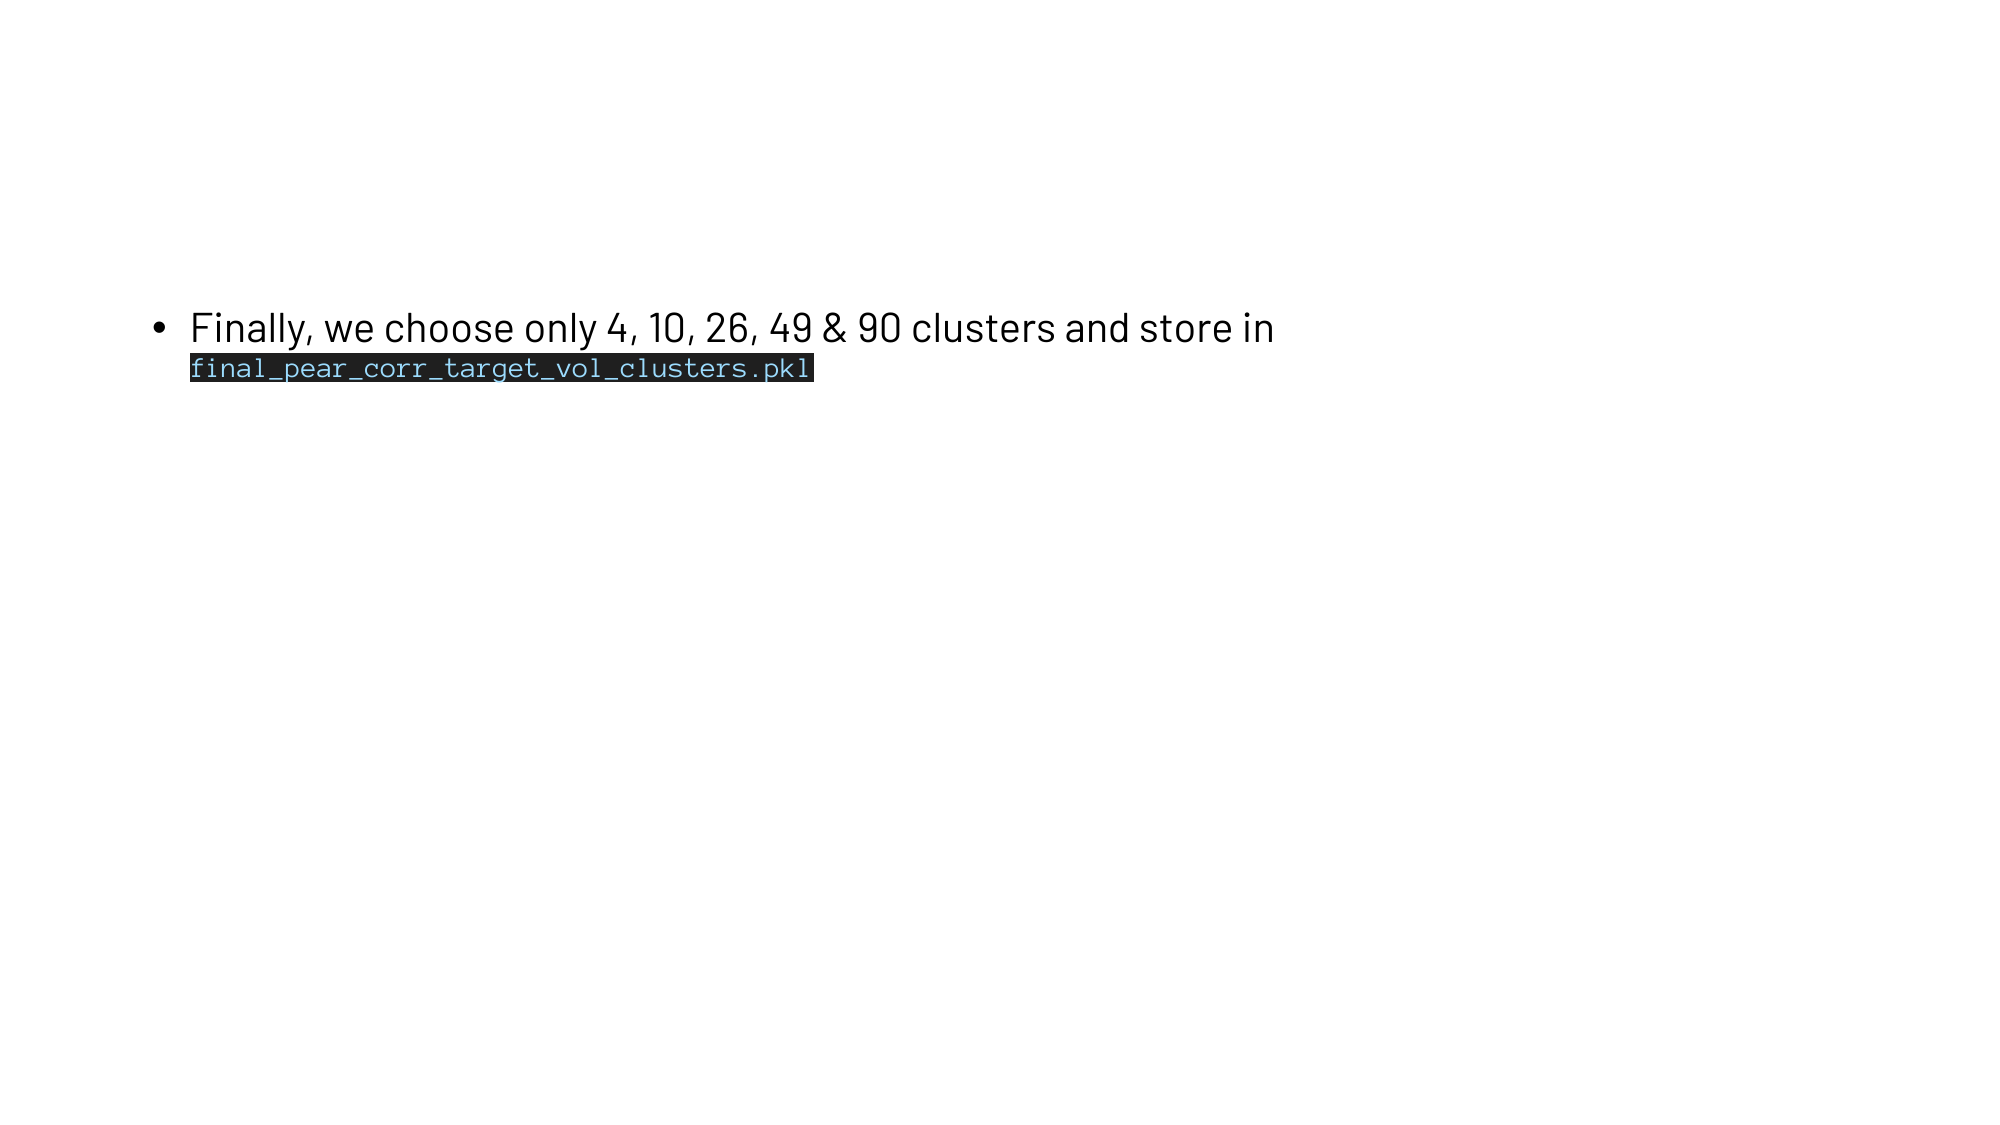

#
Finally, we choose only 4, 10, 26, 49 & 90 clusters and store in final_pear_corr_target_vol_clusters.pkl